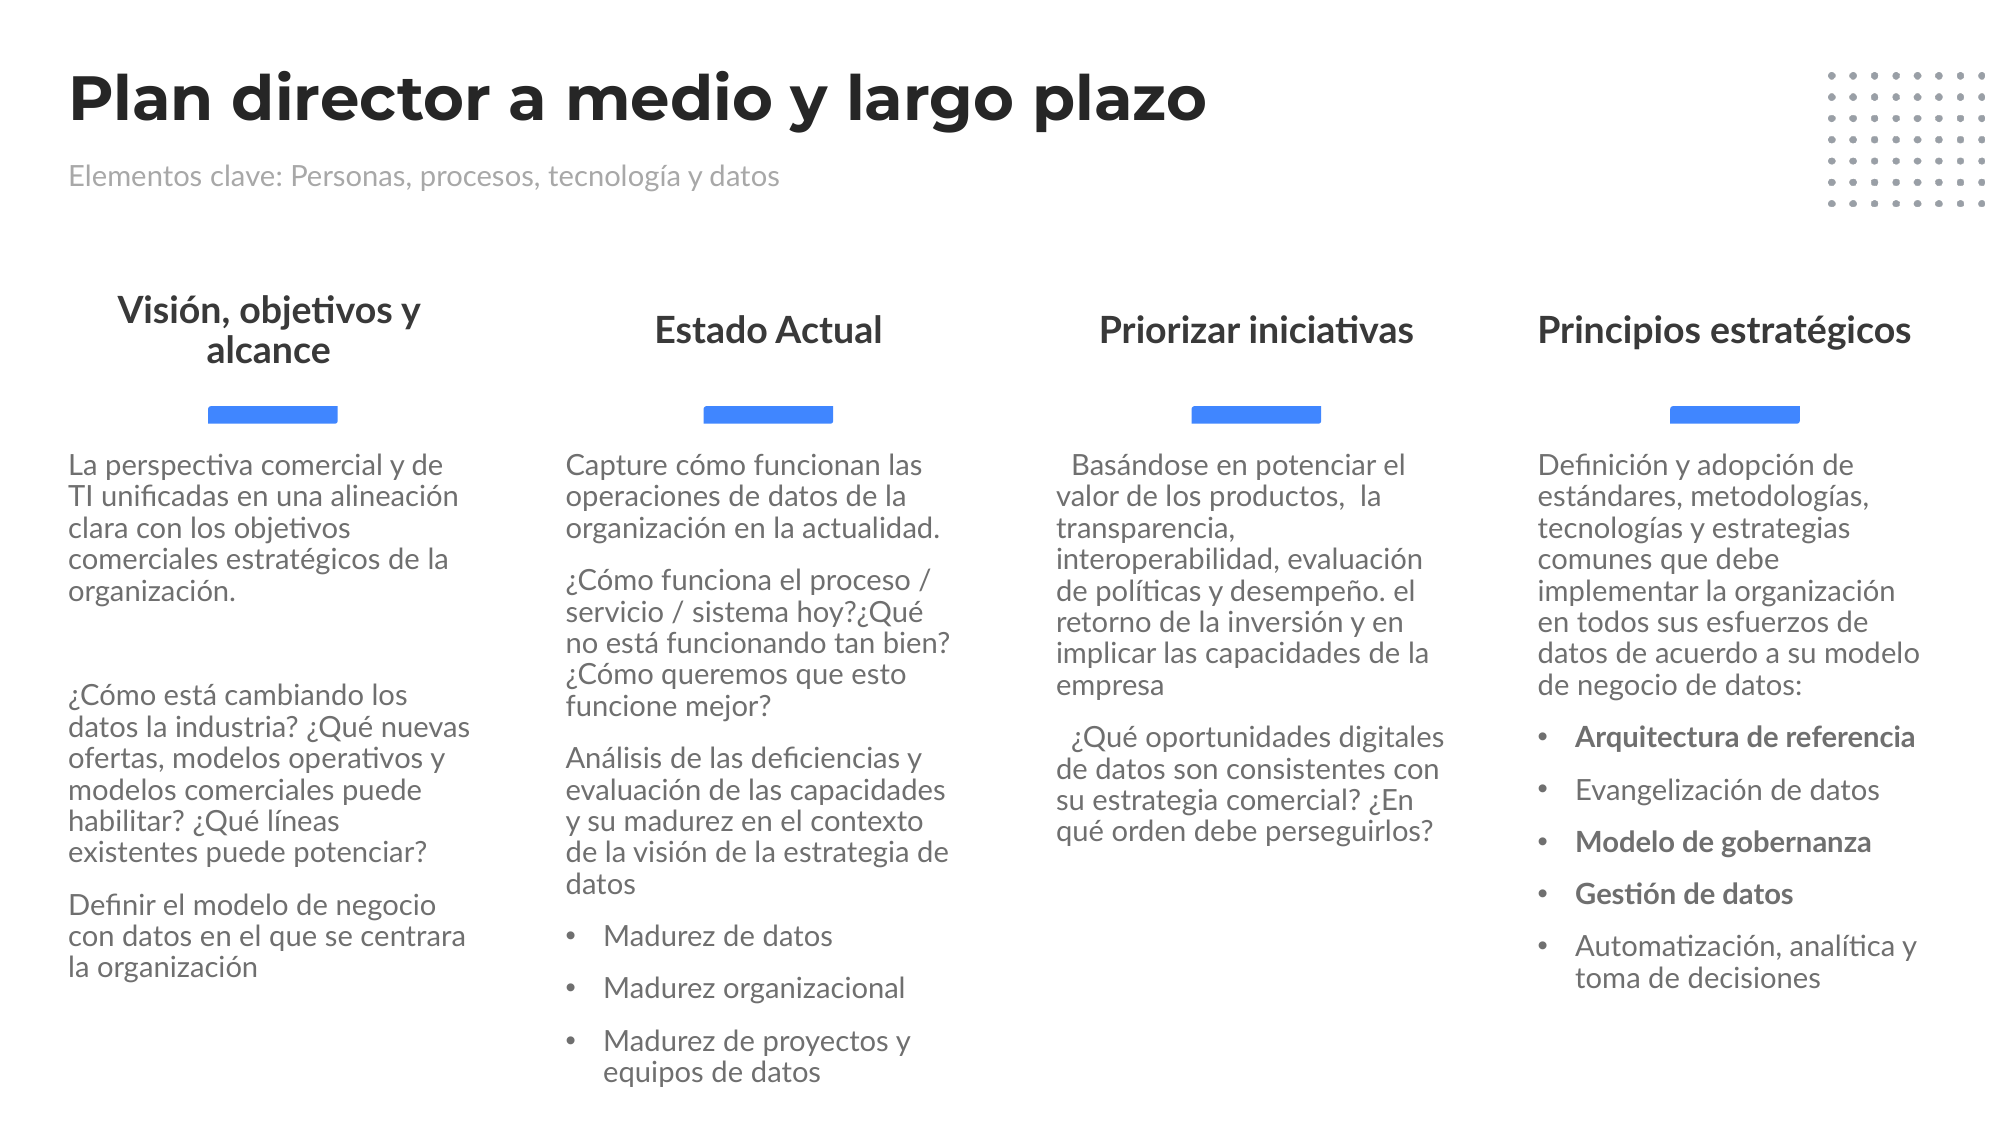

# Plan director a medio y largo plazo
Elementos clave: Personas, procesos, tecnología y datos
Visión, objetivos y alcance
Estado Actual
Priorizar iniciativas
Principios estratégicos
La perspectiva comercial y de TI unificadas en una alineación clara con los objetivos comerciales estratégicos de la organización.

¿Cómo está cambiando los datos la industria? ¿Qué nuevas ofertas, modelos operativos y modelos comerciales puede habilitar? ¿Qué líneas existentes puede potenciar?
Definir el modelo de negocio con datos en el que se centrara la organización
Capture cómo funcionan las operaciones de datos de la organización en la actualidad.
¿Cómo funciona el proceso / servicio / sistema hoy?¿Qué no está funcionando tan bien?¿Cómo queremos que esto funcione mejor?
Análisis de las deficiencias y evaluación de las capacidades y su madurez en el contexto de la visión de la estrategia de datos
Madurez de datos
Madurez organizacional
Madurez de proyectos y equipos de datos
Definición y adopción de estándares, metodologías, tecnologías y estrategias comunes que debe implementar la organización en todos sus esfuerzos de datos de acuerdo a su modelo de negocio de datos:
Arquitectura de referencia
Evangelización de datos
Modelo de gobernanza
Gestión de datos
Automatización, analítica y toma de decisiones
  Basándose en potenciar el valor de los productos,  la transparencia, interoperabilidad, evaluación de políticas y desempeño. el retorno de la inversión y en implicar las capacidades de la empresa
  ¿Qué oportunidades digitales de datos son consistentes con su estrategia comercial? ¿En qué orden debe perseguirlos?